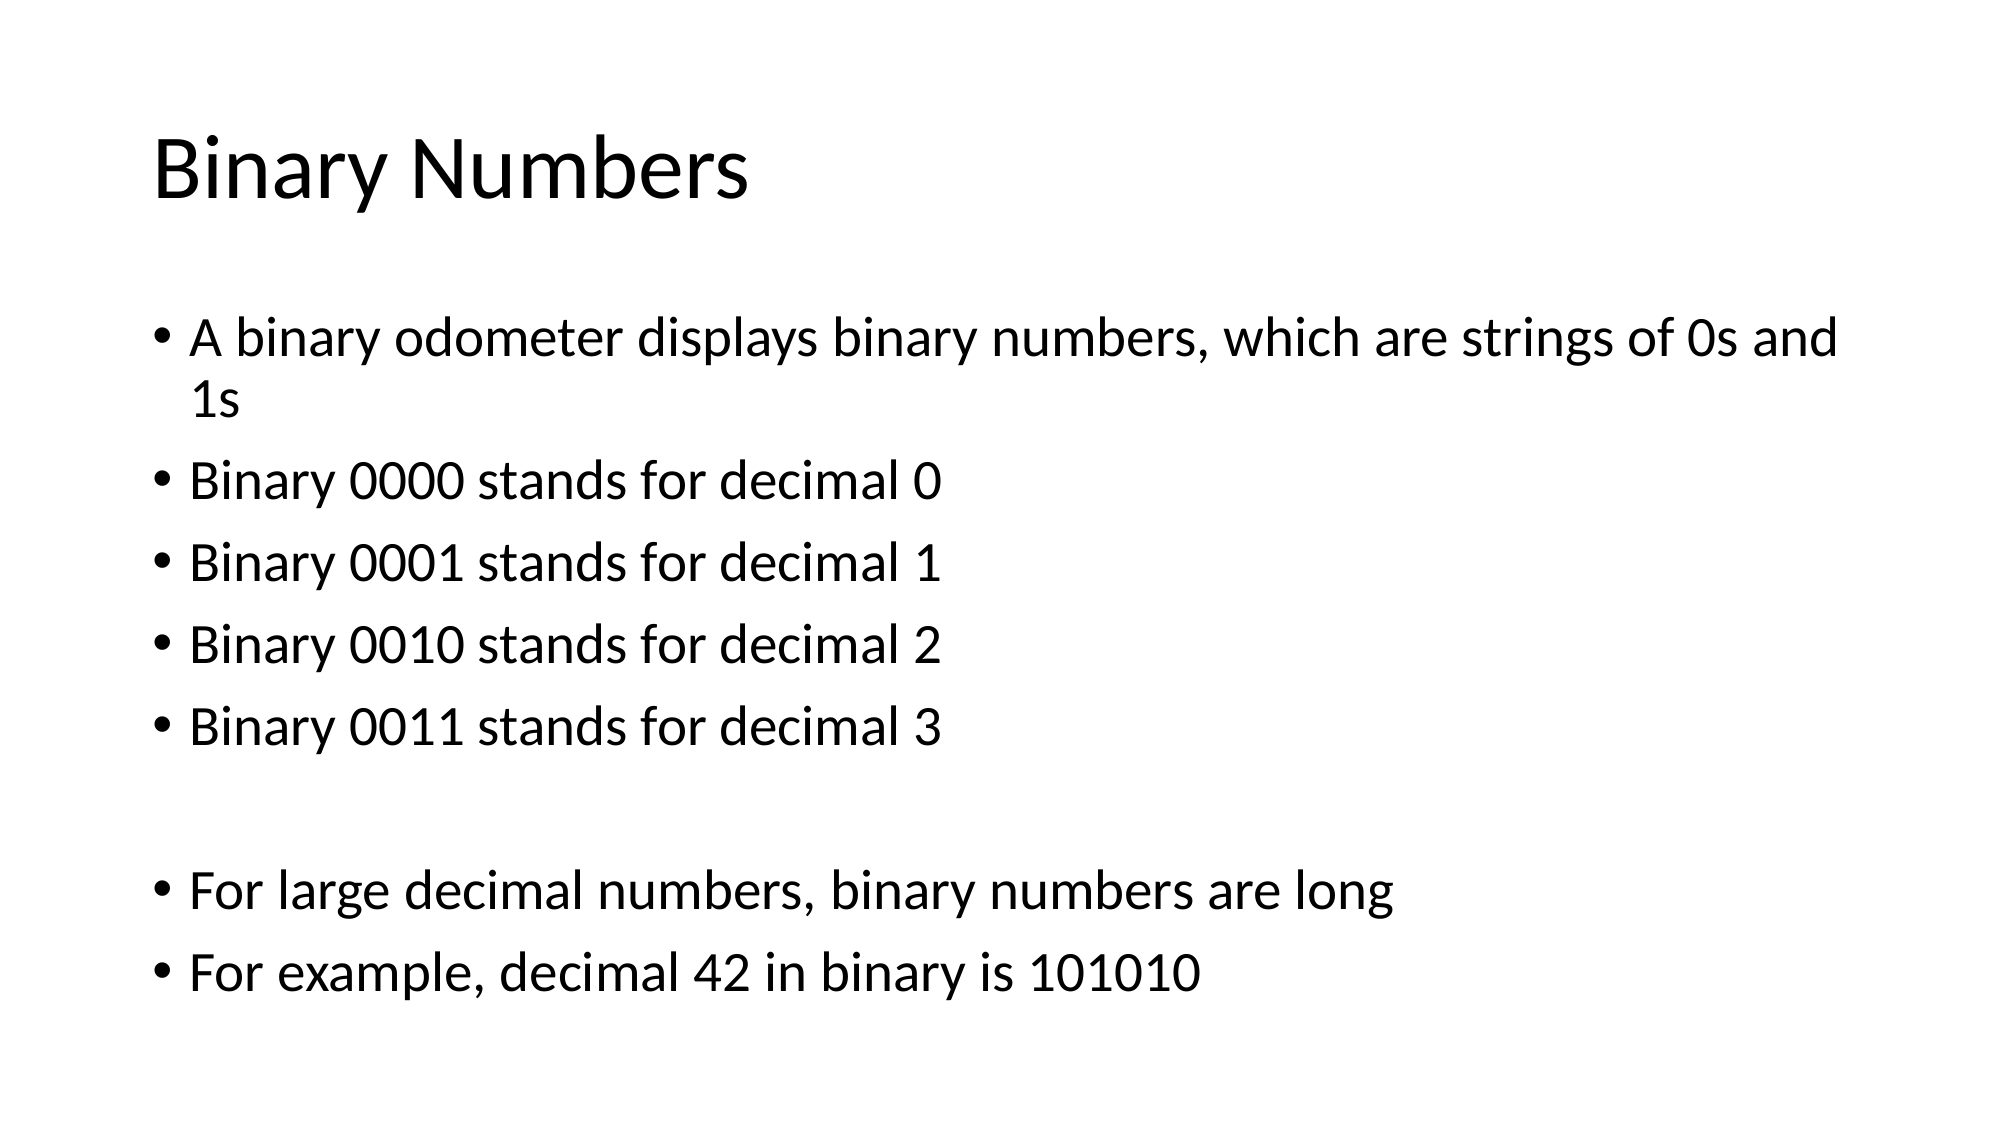

# Binary Numbers
A binary odometer displays binary numbers, which are strings of 0s and 1s
Binary 0000 stands for decimal 0
Binary 0001 stands for decimal 1
Binary 0010 stands for decimal 2
Binary 0011 stands for decimal 3

For large decimal numbers, binary numbers are long
For example, decimal 42 in binary is 101010